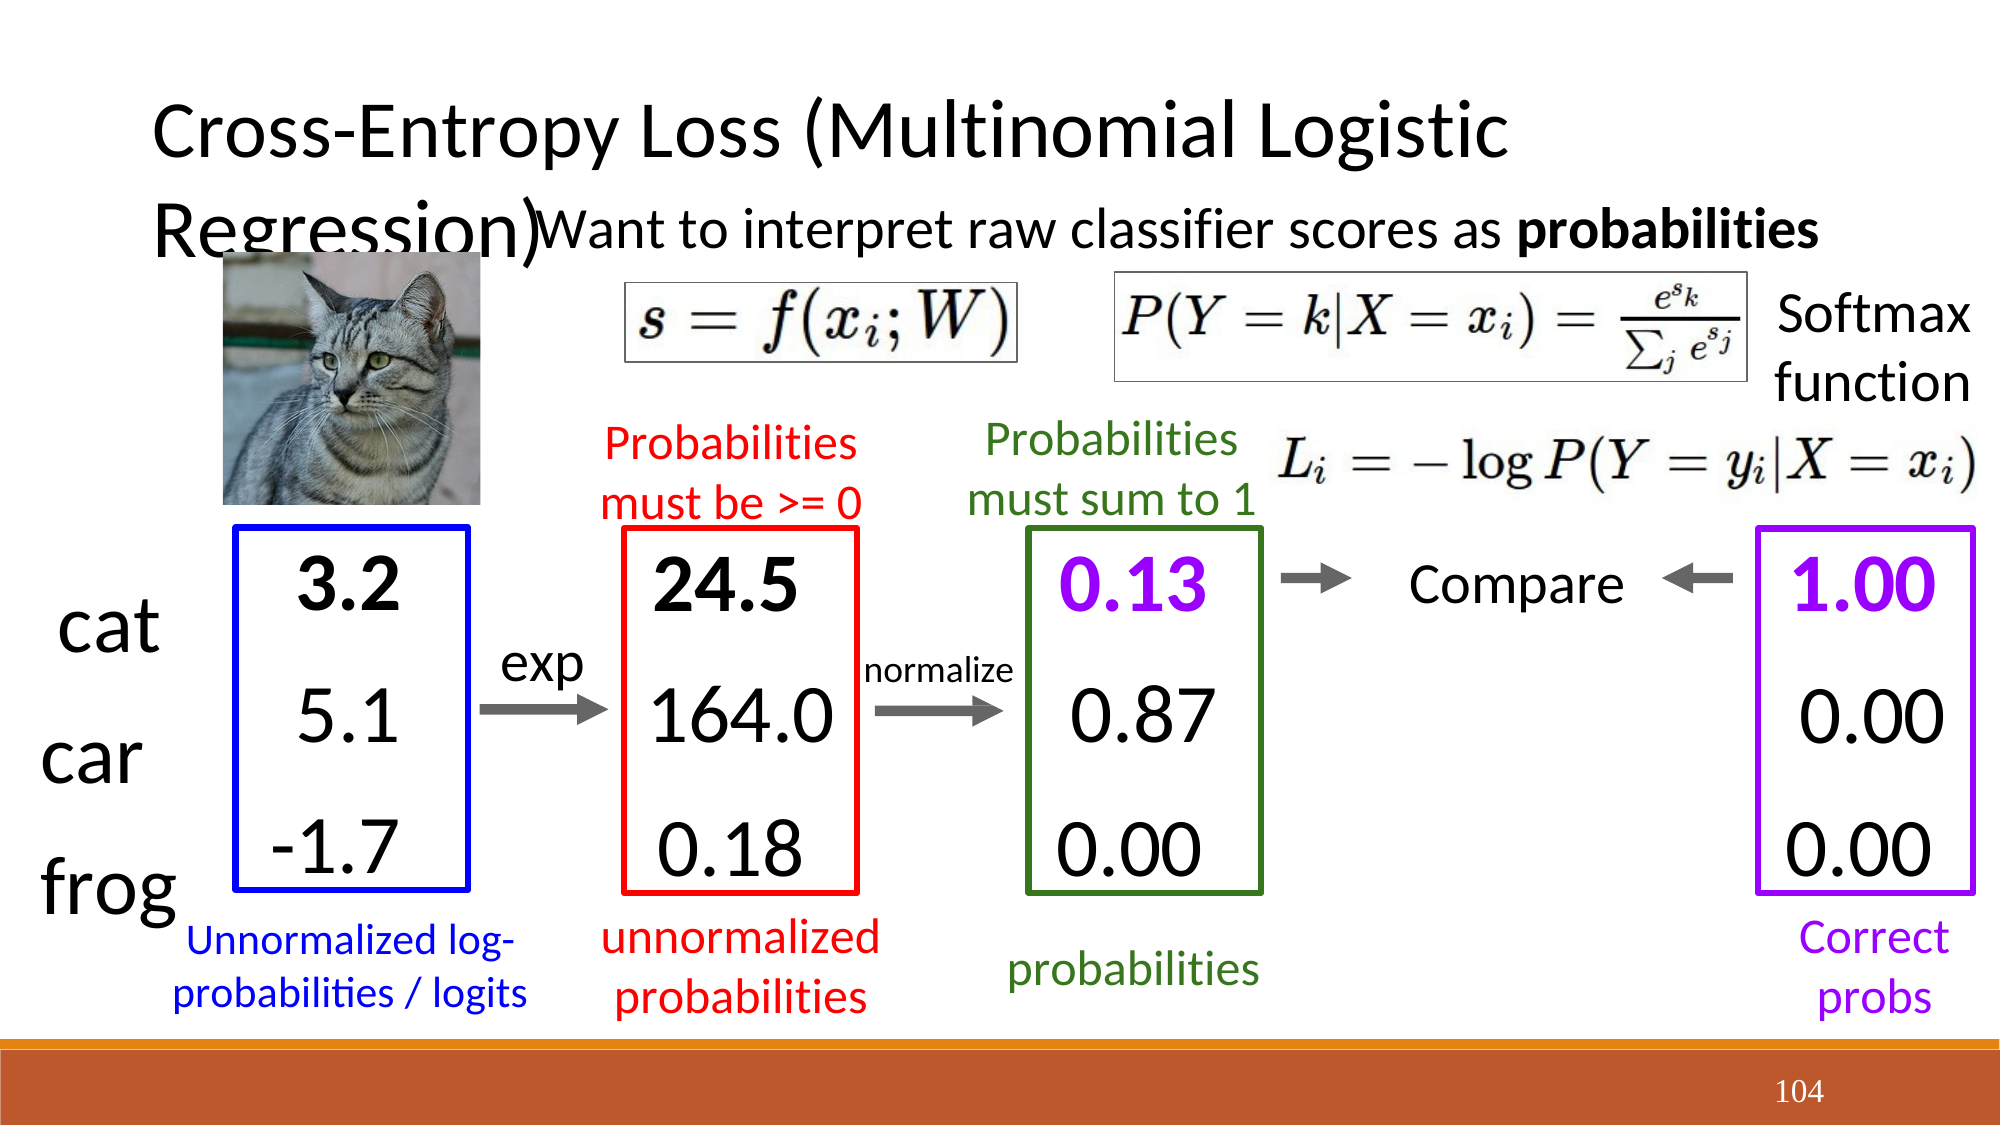

Cross-Entropy Loss (Multinomial Logistic Regression)
Want to interpret raw classifier scores as probabilities
Softmax function
Probabilities
must be >= 0

Probabilities must sum to 1

3.2
5.1
-1.7
24.5
164.0
0.18
0.13
0.87
0.00
1.00
0.00
0.00
cat car frog
Compare

exp
normalize

Correct probs
unnormalized probabilities
Unnormalized log- probabilities / logits
probabilities
104